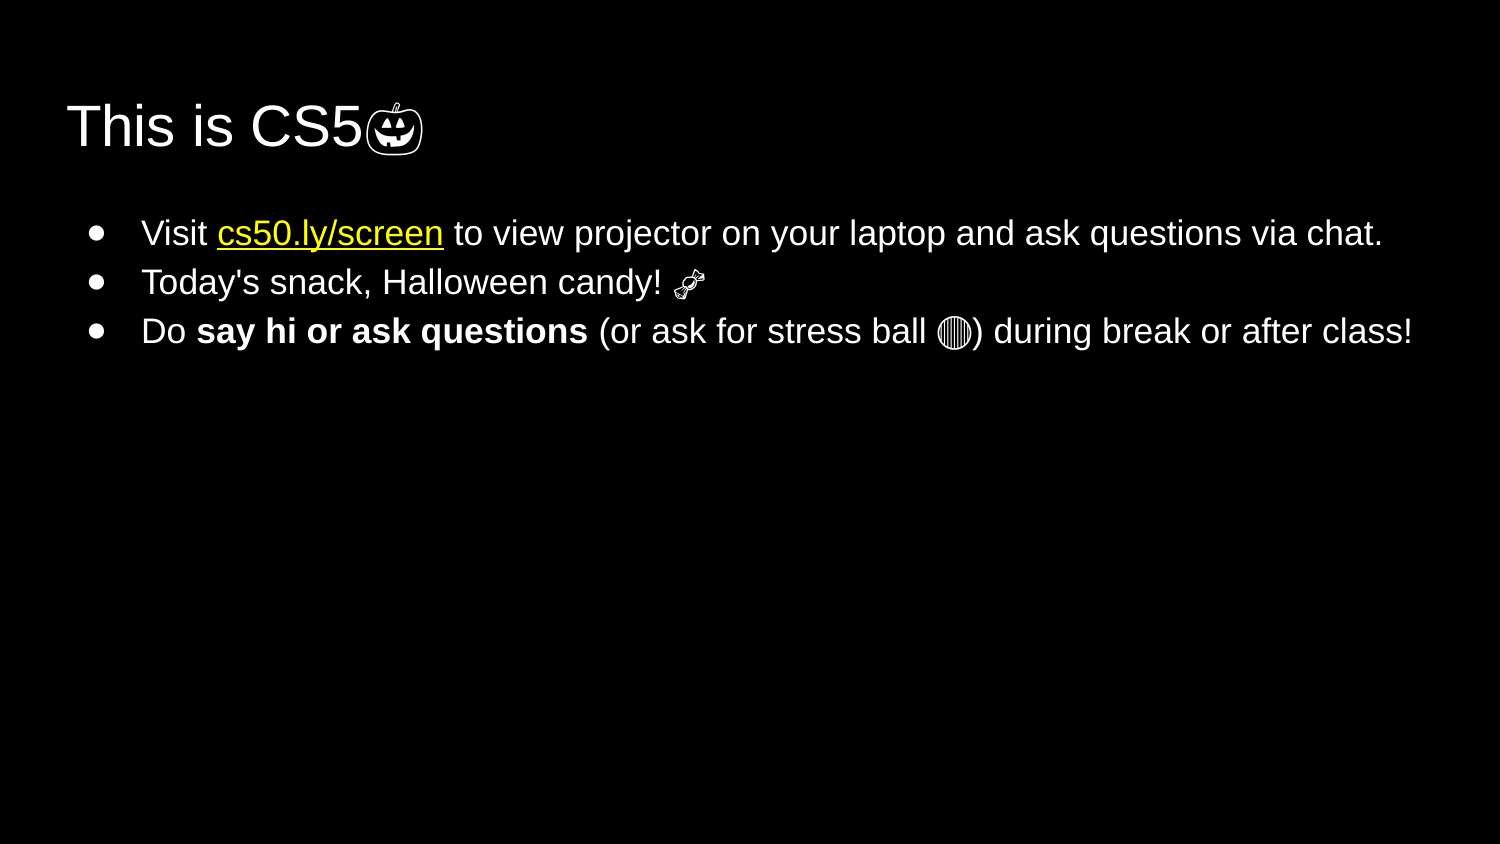

# This is CS5🎃
Visit cs50.ly/screen to view projector on your laptop and ask questions via chat.
Today's snack, Halloween candy! 🍬
Do say hi or ask questions (or ask for stress ball 🔴) during break or after class!